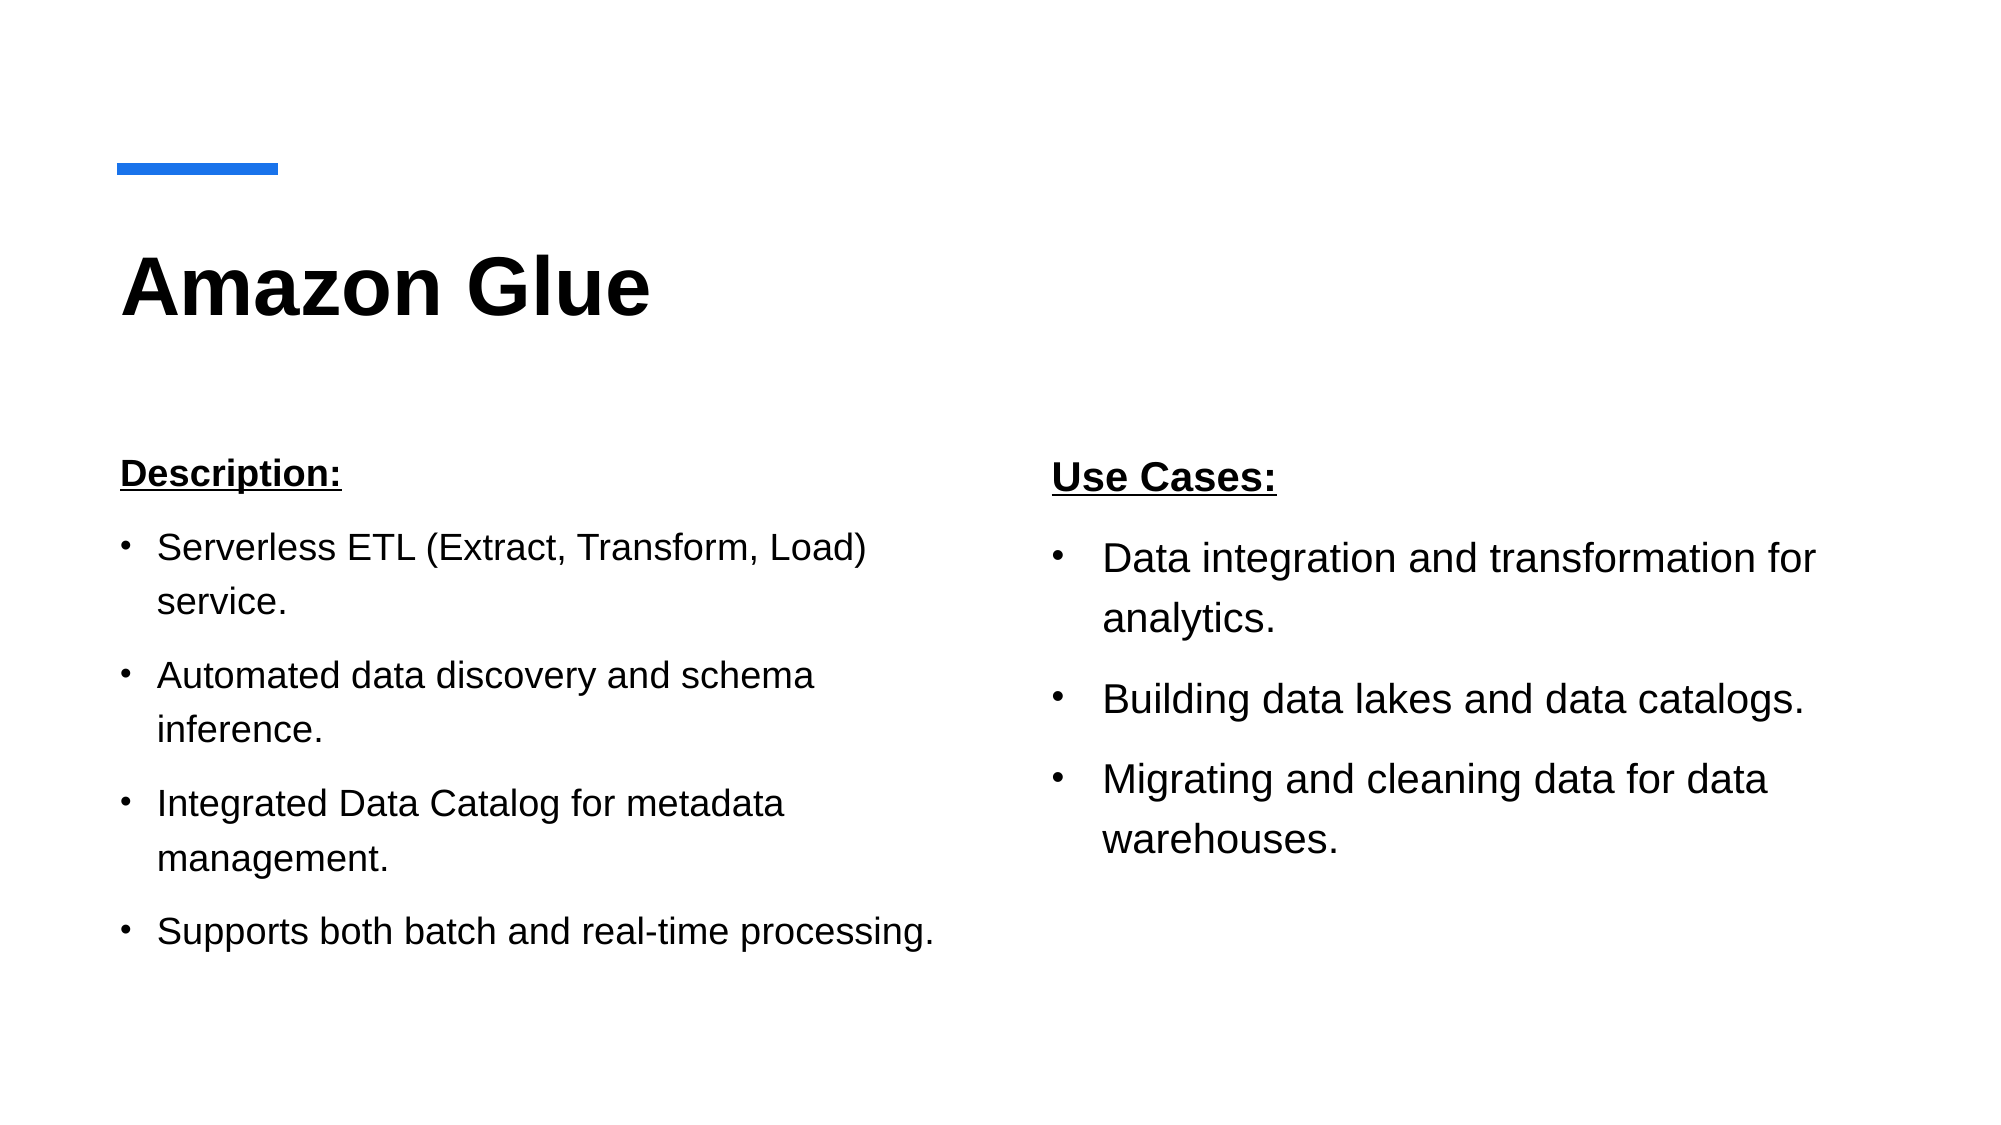

# Amazon Glue
Description:
Serverless ETL (Extract, Transform, Load) service.
Automated data discovery and schema inference.
Integrated Data Catalog for metadata management.
Supports both batch and real-time processing.
Use Cases:
Data integration and transformation for analytics.
Building data lakes and data catalogs.
Migrating and cleaning data for data warehouses.